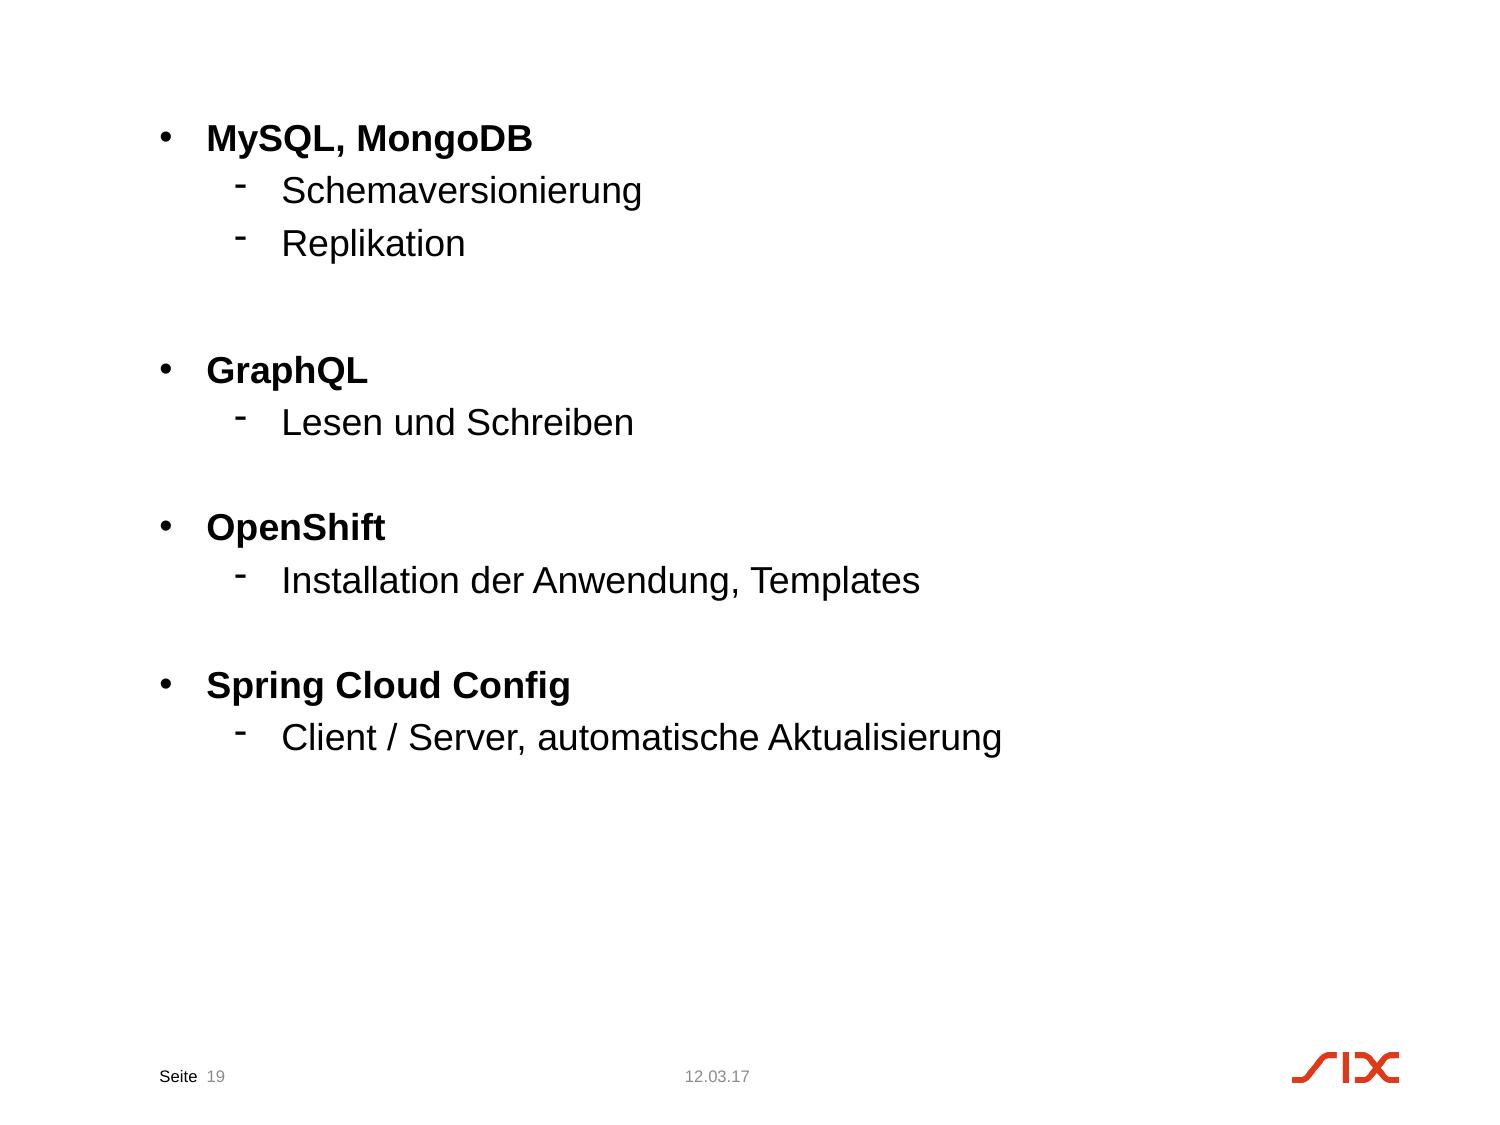

MySQL, MongoDB
Schemaversionierung
Replikation

GraphQL
Lesen und Schreiben

OpenShift
Installation der Anwendung, Templates

Spring Cloud Config
Client / Server, automatische Aktualisierung

19
12.03.17